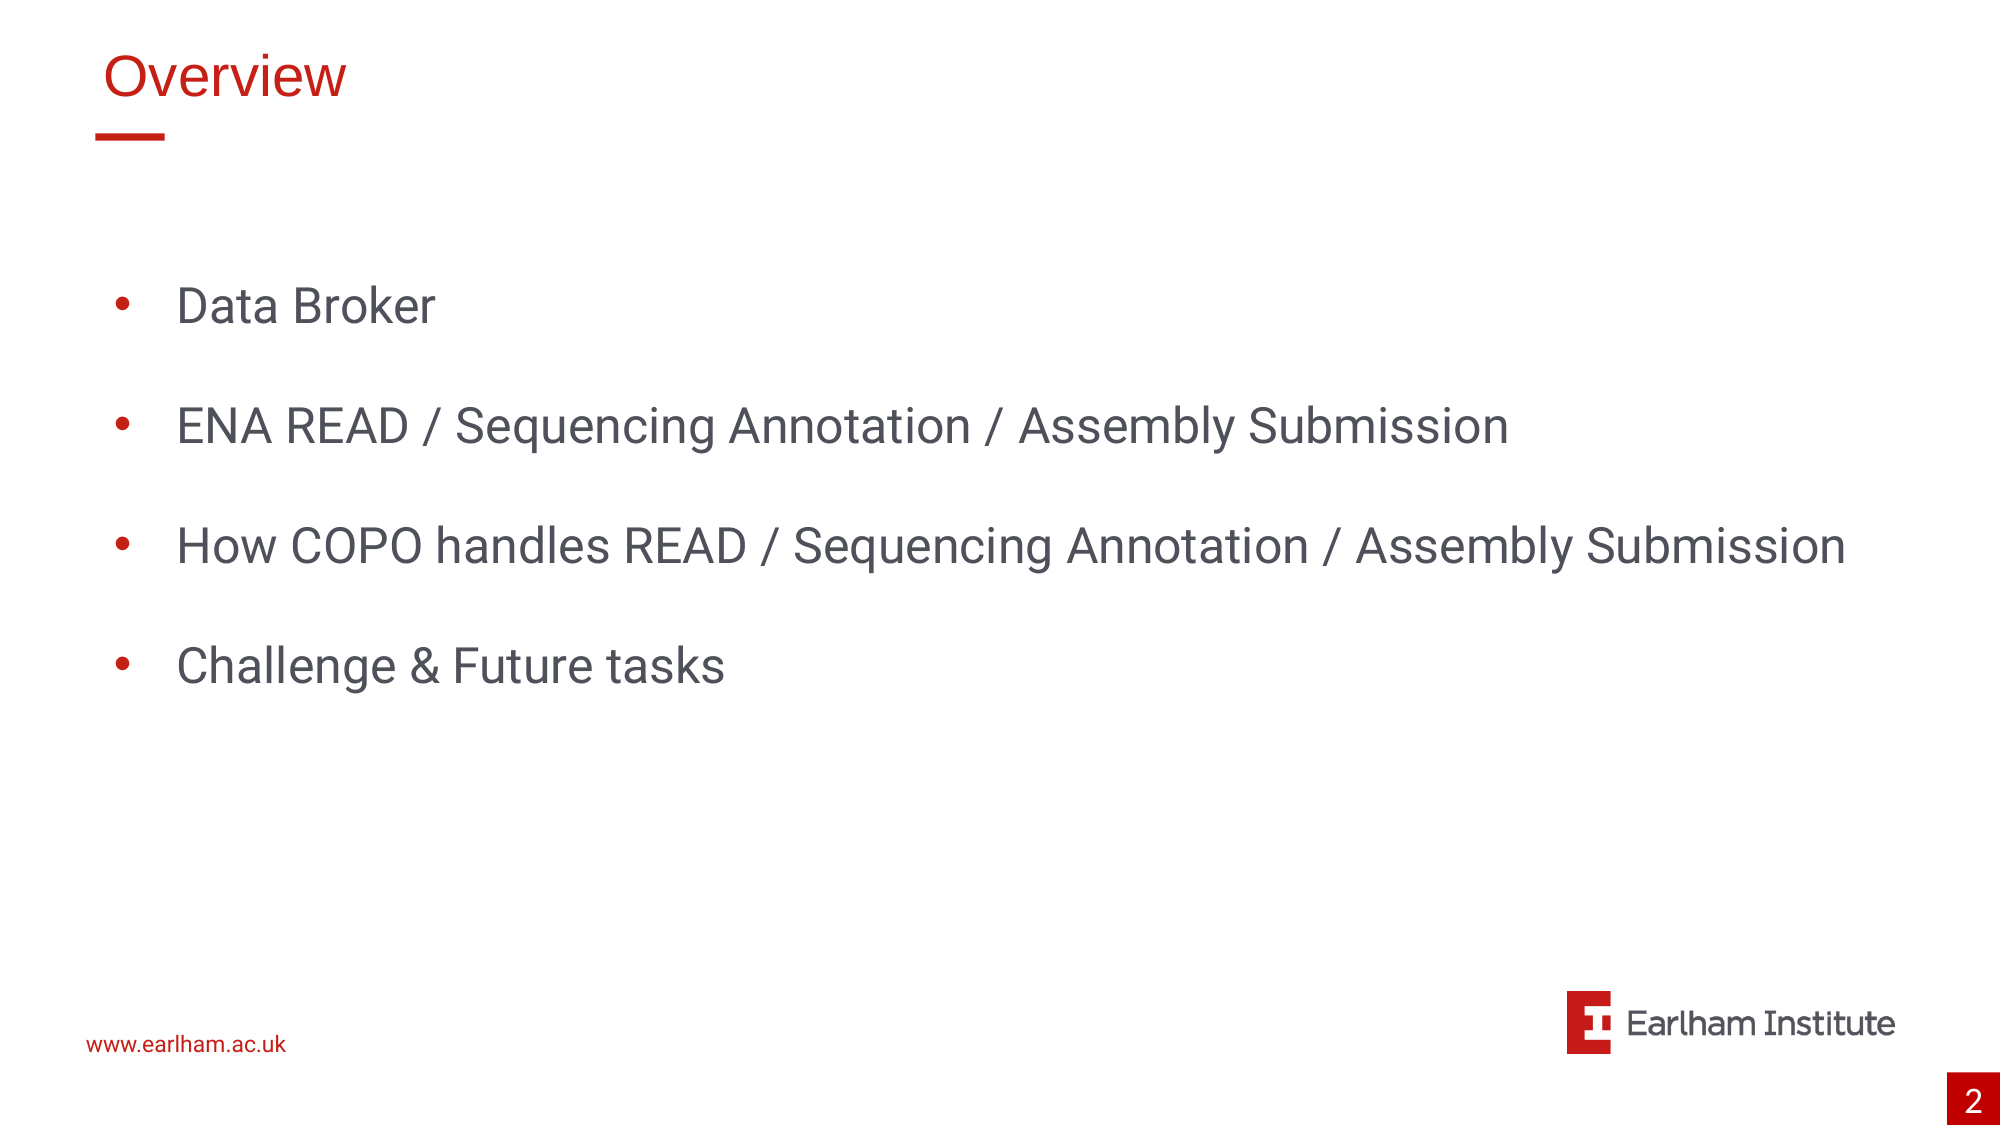

# Overview

Data Broker
ENA READ / Sequencing Annotation / Assembly Submission
How COPO handles READ / Sequencing Annotation / Assembly Submission
Challenge & Future tasks
2